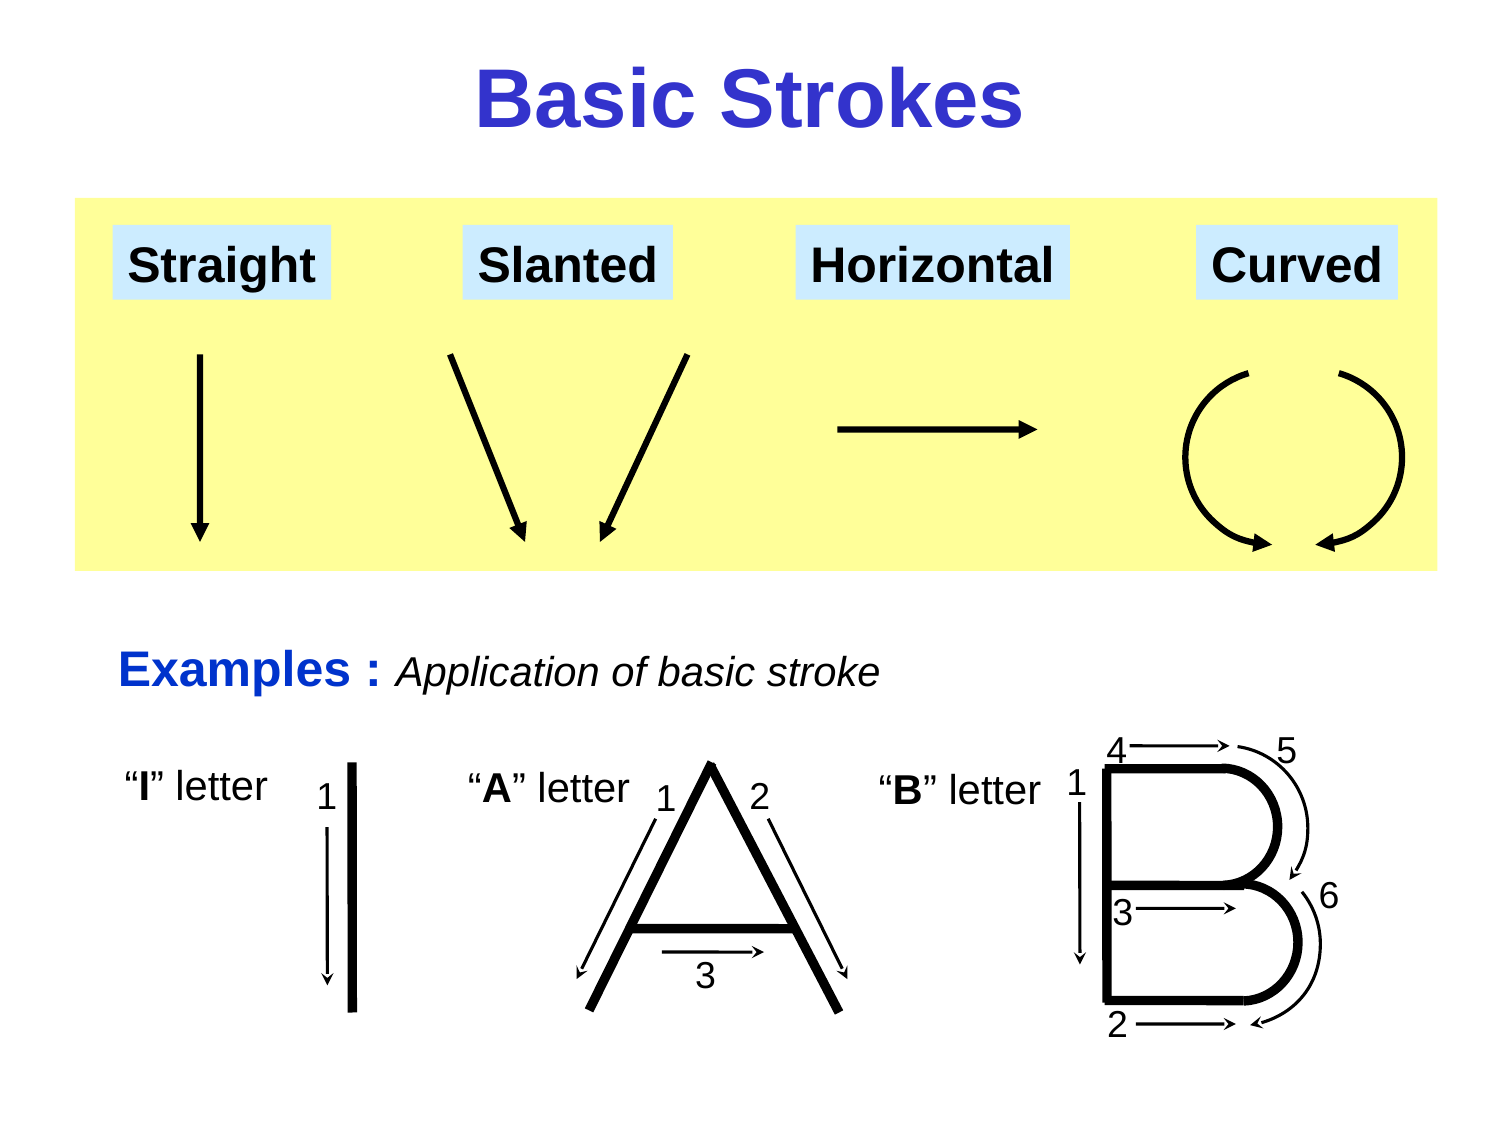

# Basic Strokes

Straight
Slanted
Horizontal
Curved

Examples : Application of basic stroke
4
5

1
“I” letter
“A” letter
“B” letter

1
2

1

6
3

3

2